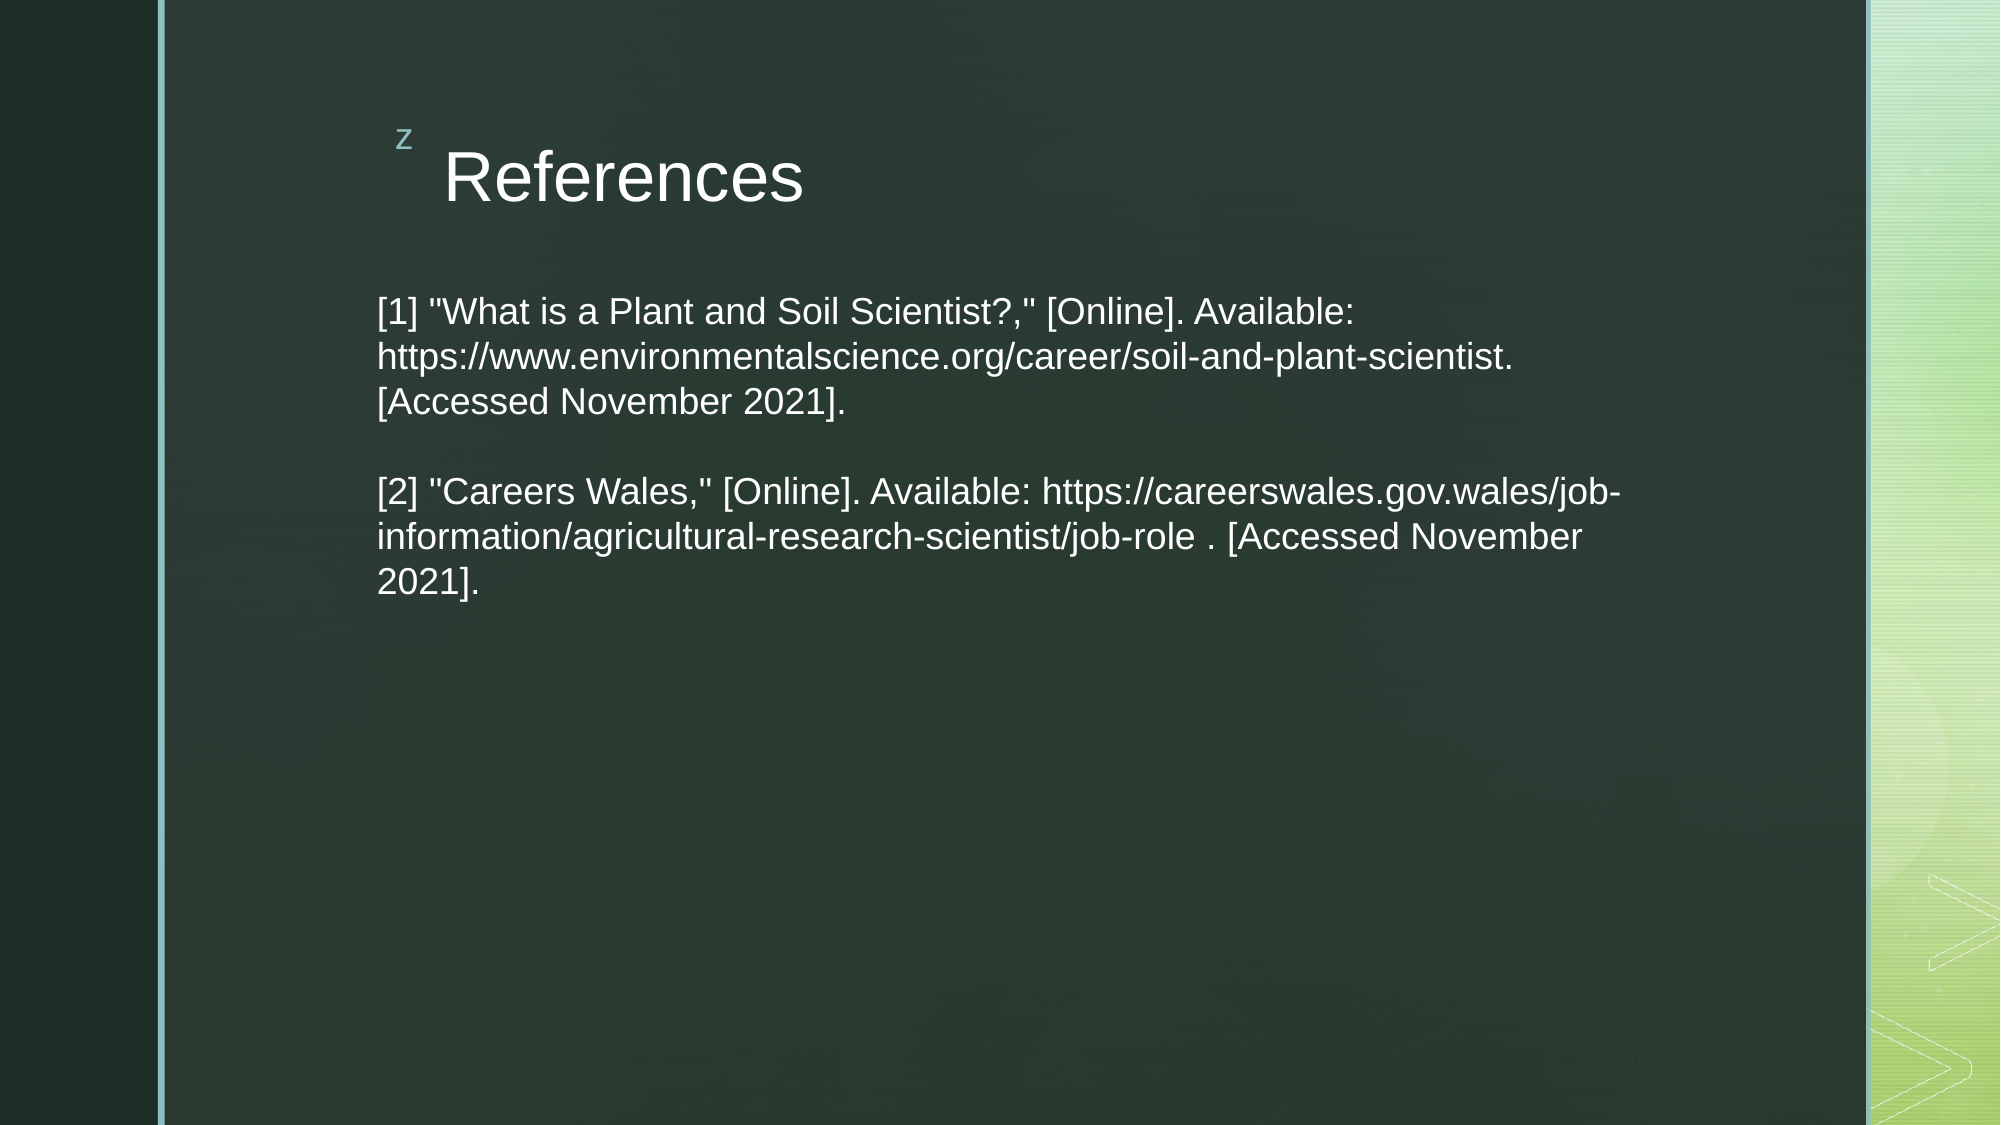

# References

[1] "What is a Plant and Soil Scientist?," [Online]. Available: https://www.environmentalscience.org/career/soil-and-plant-scientist. [Accessed November 2021].

[2] "Careers Wales," [Online]. Available: https://careerswales.gov.wales/job-information/agricultural-research-scientist/job-role . [Accessed November 2021].